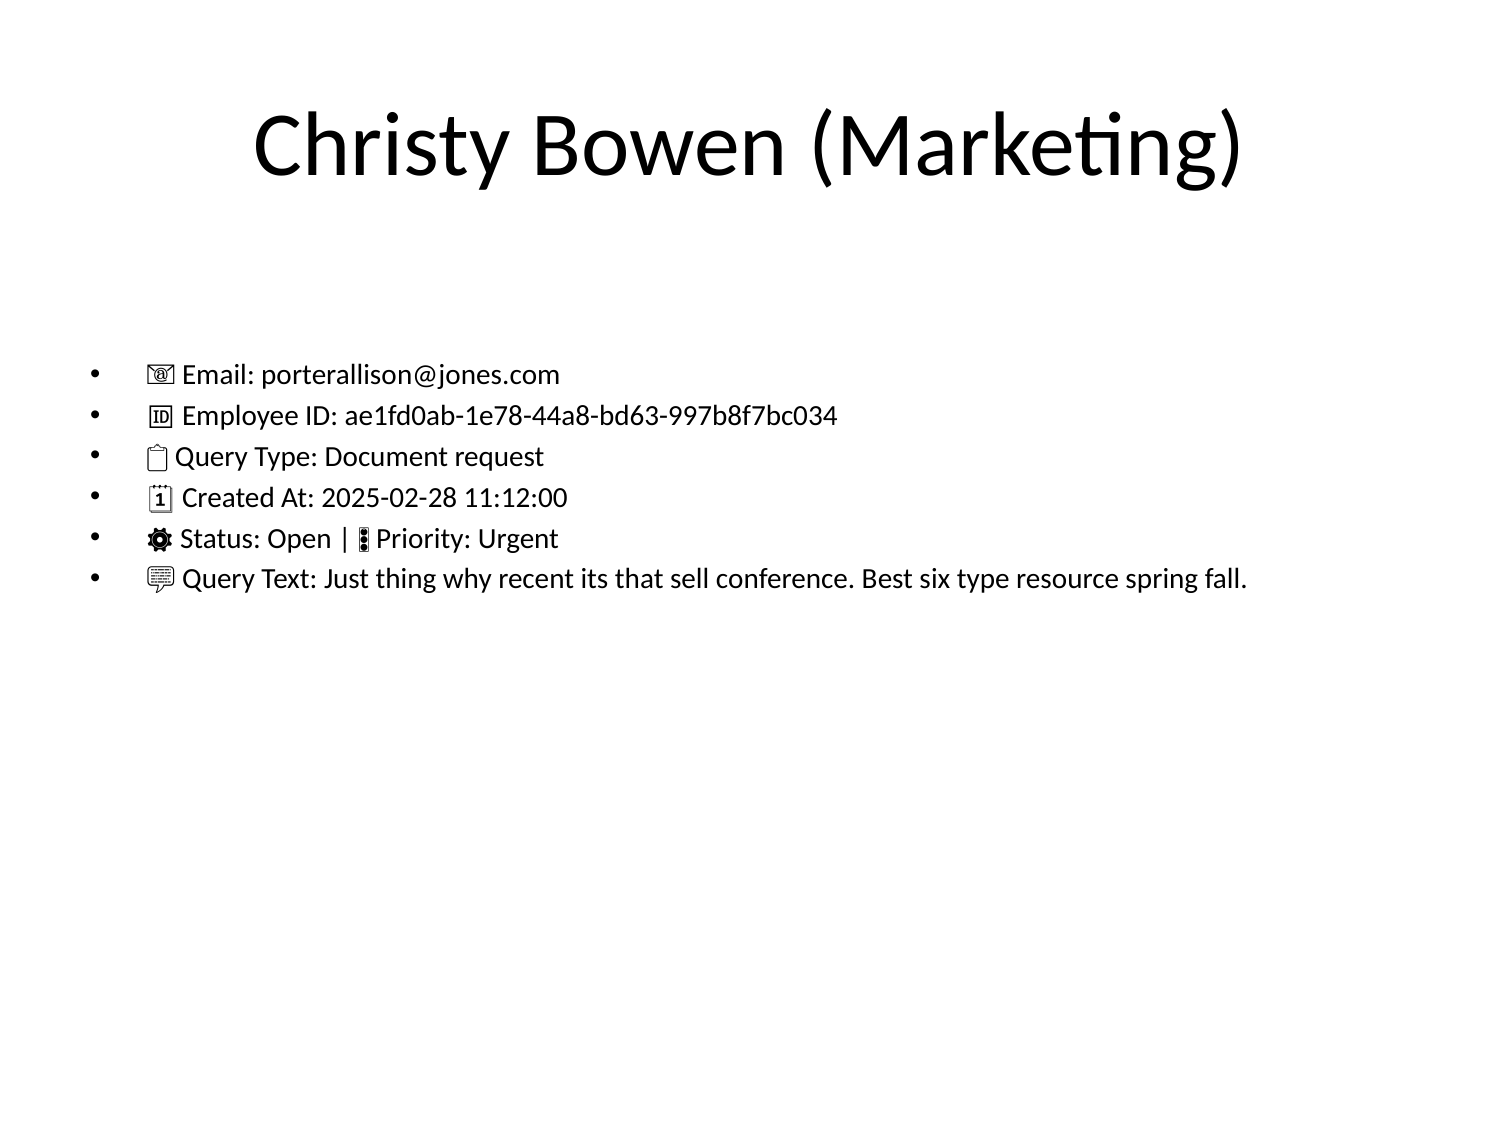

# Christy Bowen (Marketing)

📧 Email: porterallison@jones.com
🆔 Employee ID: ae1fd0ab-1e78-44a8-bd63-997b8f7bc034
📋 Query Type: Document request
🗓 Created At: 2025-02-28 11:12:00
⚙ Status: Open | 🚦 Priority: Urgent
💬 Query Text: Just thing why recent its that sell conference. Best six type resource spring fall.